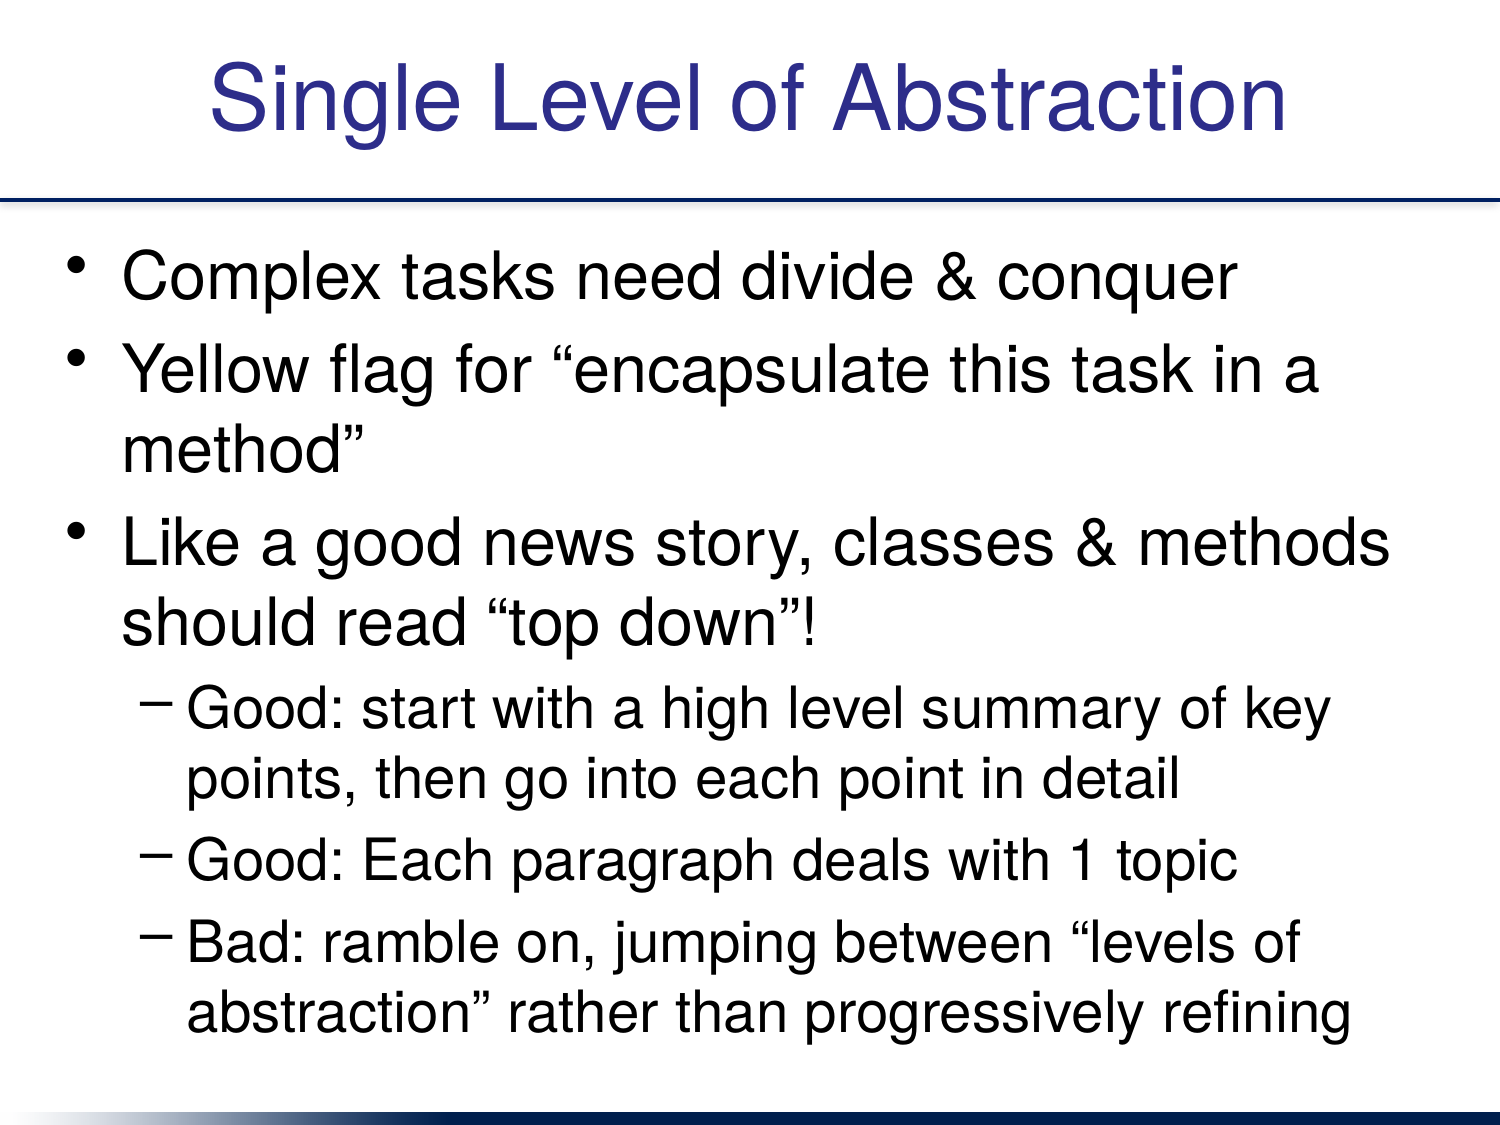

# Single Level of Abstraction
Complex tasks need divide & conquer
Yellow flag for “encapsulate this task in a method”
Like a good news story, classes & methods should read “top down”!
Good: start with a high level summary of key points, then go into each point in detail
Good: Each paragraph deals with 1 topic
Bad: ramble on, jumping between “levels of abstraction” rather than progressively refining